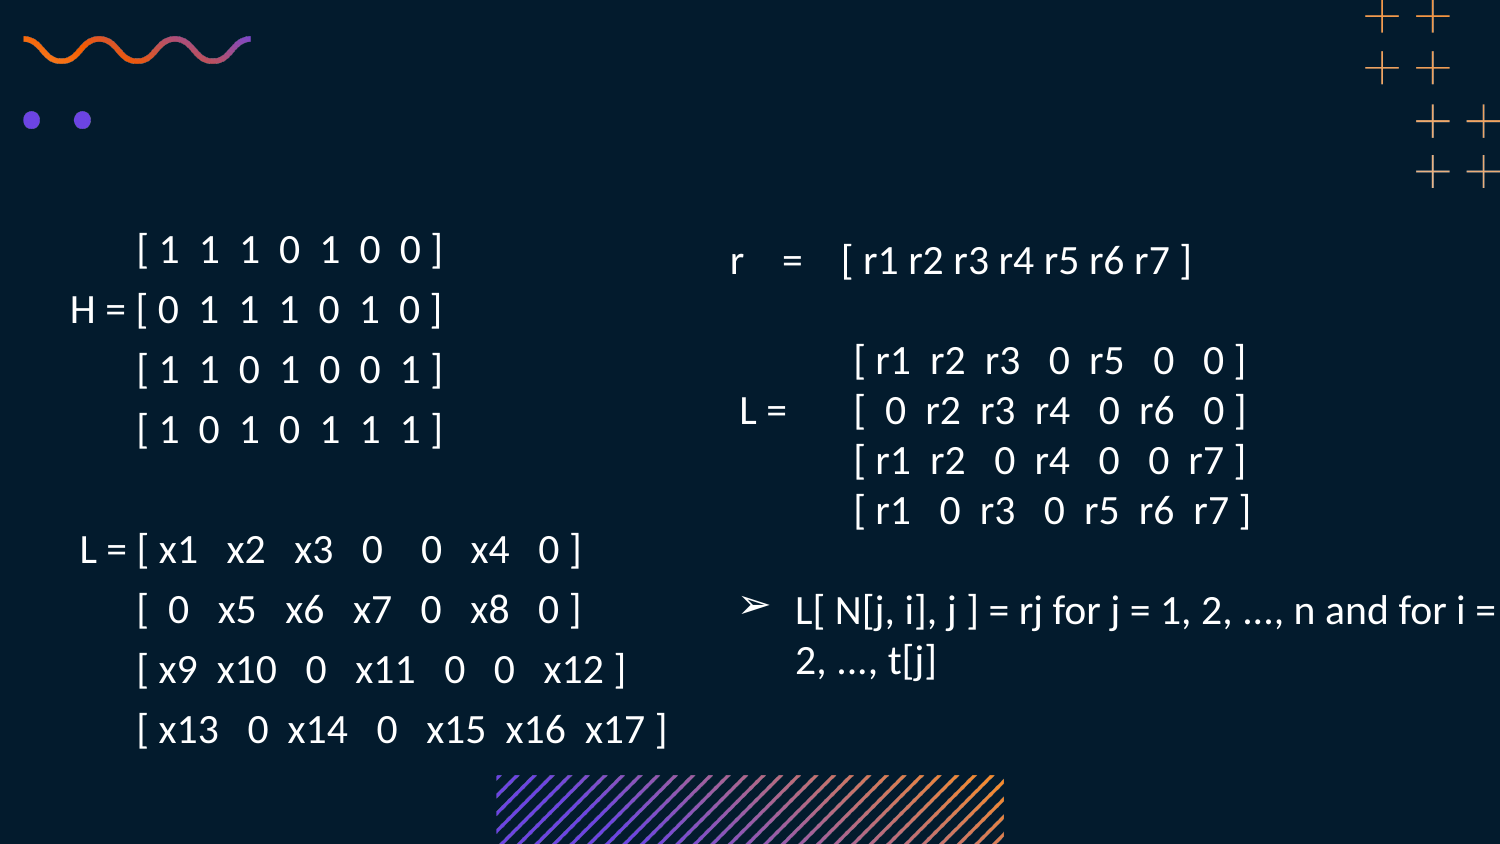

[ 1  1  1  0  1  0  0 ]
H = [ 0  1  1  1  0  1  0 ]
       [ 1  1  0  1  0  0  1 ]
       [ 1  0  1  0  1  1  1 ]

 L = [ x1   x2   x3   0    0   x4   0 ]
       [  0   x5   x6   x7   0   x8   0 ]
       [ x9  x10   0   x11   0   0   x12 ]
       [ x13   0  x14   0   x15  x16  x17 ]

 r    =    [ r1 r2 r3 r4 r5 r6 r7 ]

              [ r1  r2  r3   0  r5   0   0 ]
  L =       [  0  r2  r3  r4   0  r6   0 ]
              [ r1  r2   0  r4   0   0  r7 ]
              [ r1   0  r3   0  r5  r6  r7 ]

L[ N[j, i], j ] = rj for j = 1, 2, ..., n and for i = 1, 2, ..., t[j]